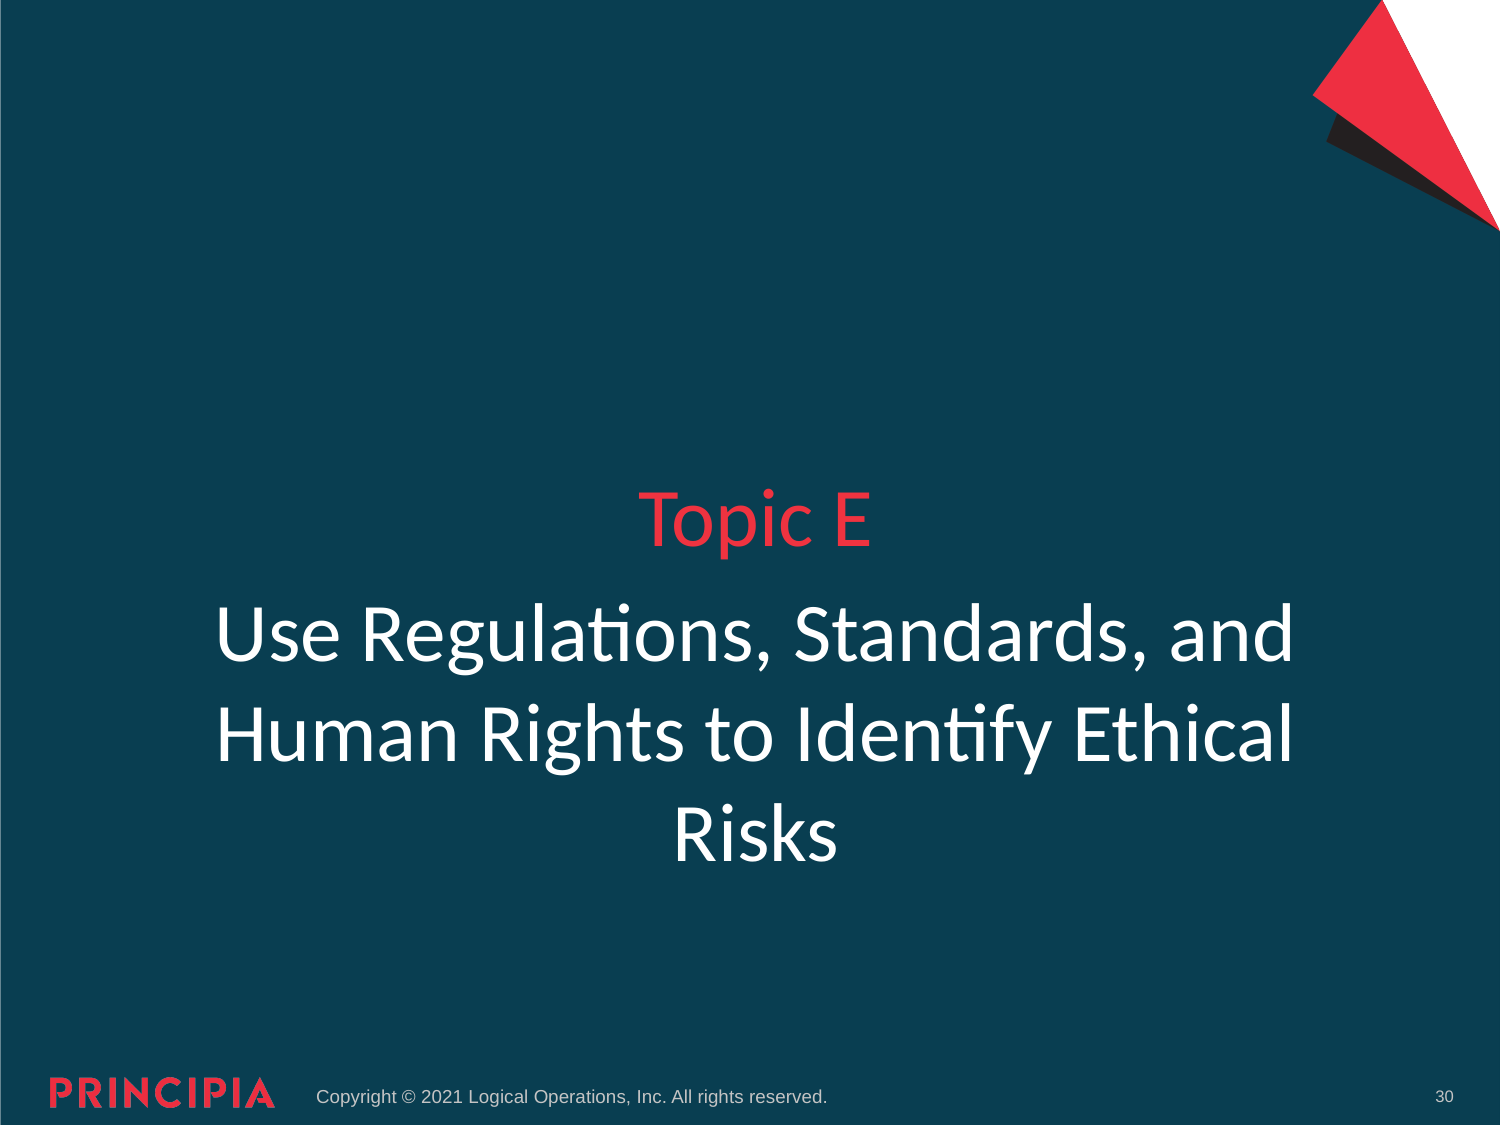

Topic E
# Use Regulations, Standards, and Human Rights to Identify Ethical Risks
30